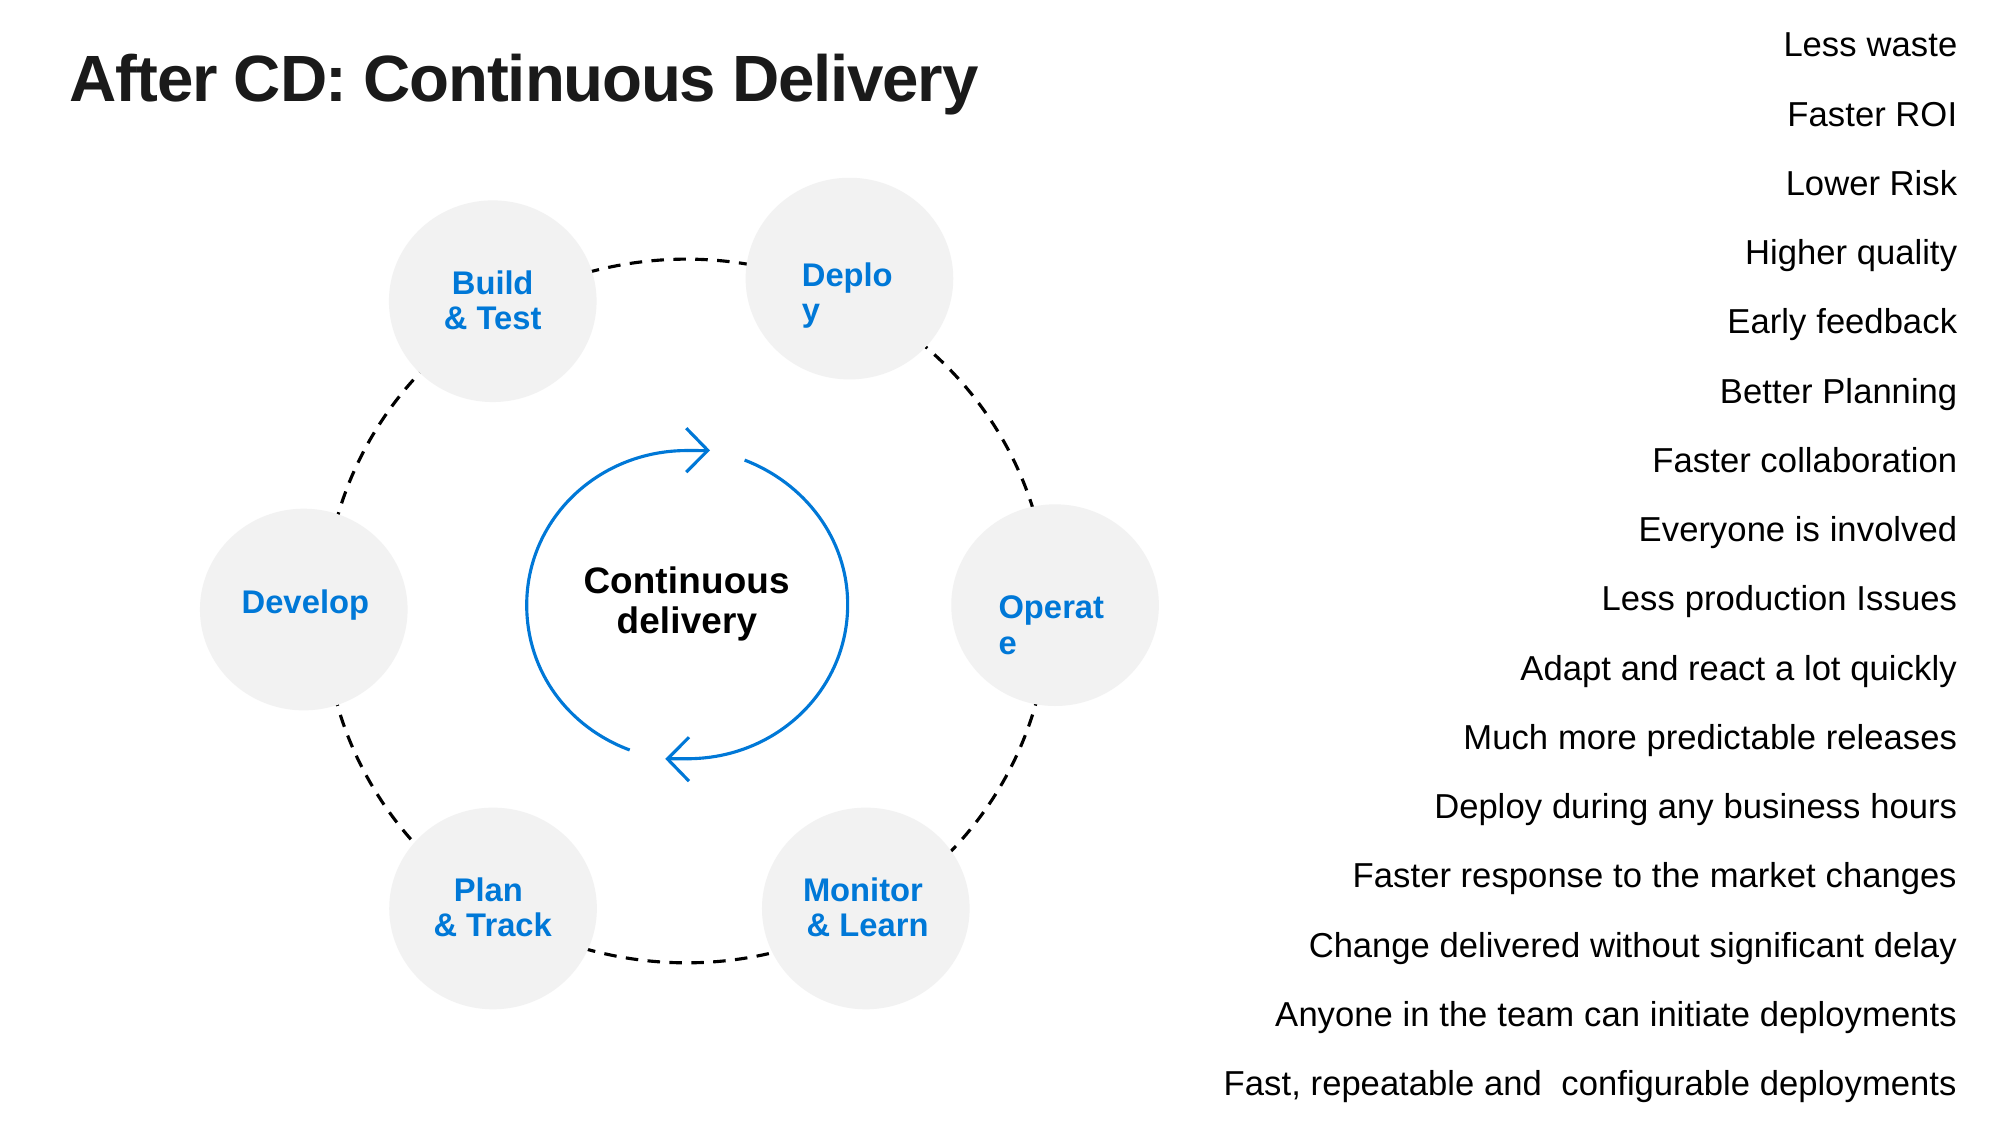

Less waste
Faster ROI
Lower Risk
Higher quality
Early feedback
Better Planning
Faster collaboration
Everyone is involved
Less production Issues
Adapt and react a lot quickly
Much more predictable releases
Deploy during any business hours
Faster response to the market changes
Change delivered without significant delay
Anyone in the team can initiate deployments
Fast, repeatable and  configurable deployments
# After CD: Continuous Delivery

Build
& Test
Deploy

Continuous
delivery
Develop
Operate

Plan
& Track
Monitor
& Learn